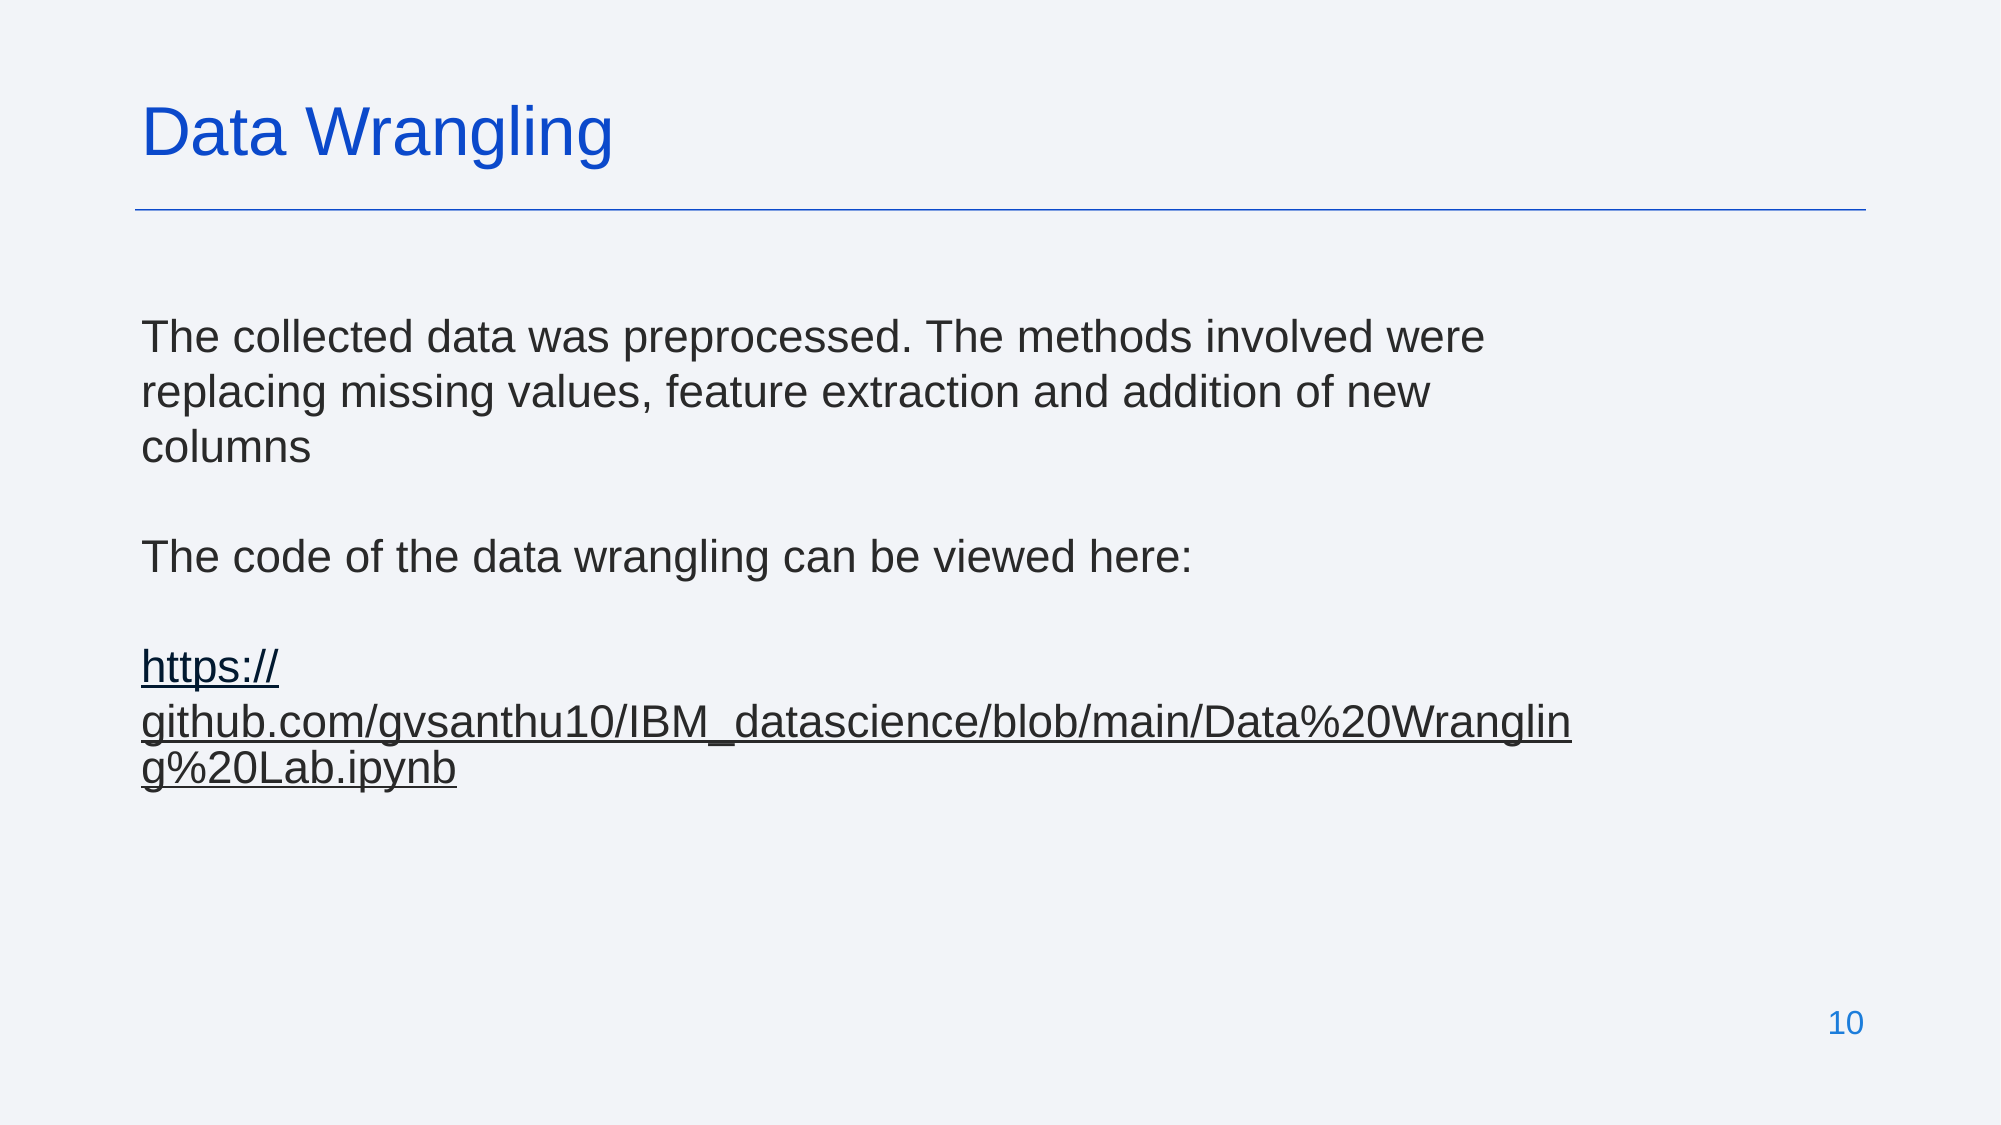

Data Wrangling
The collected data was preprocessed. The methods involved were replacing missing values, feature extraction and addition of new columns

The code of the data wrangling can be viewed here:
https://github.com/gvsanthu10/IBM_datascience/blob/main/Data%20Wrangling%20Lab.ipynb

10